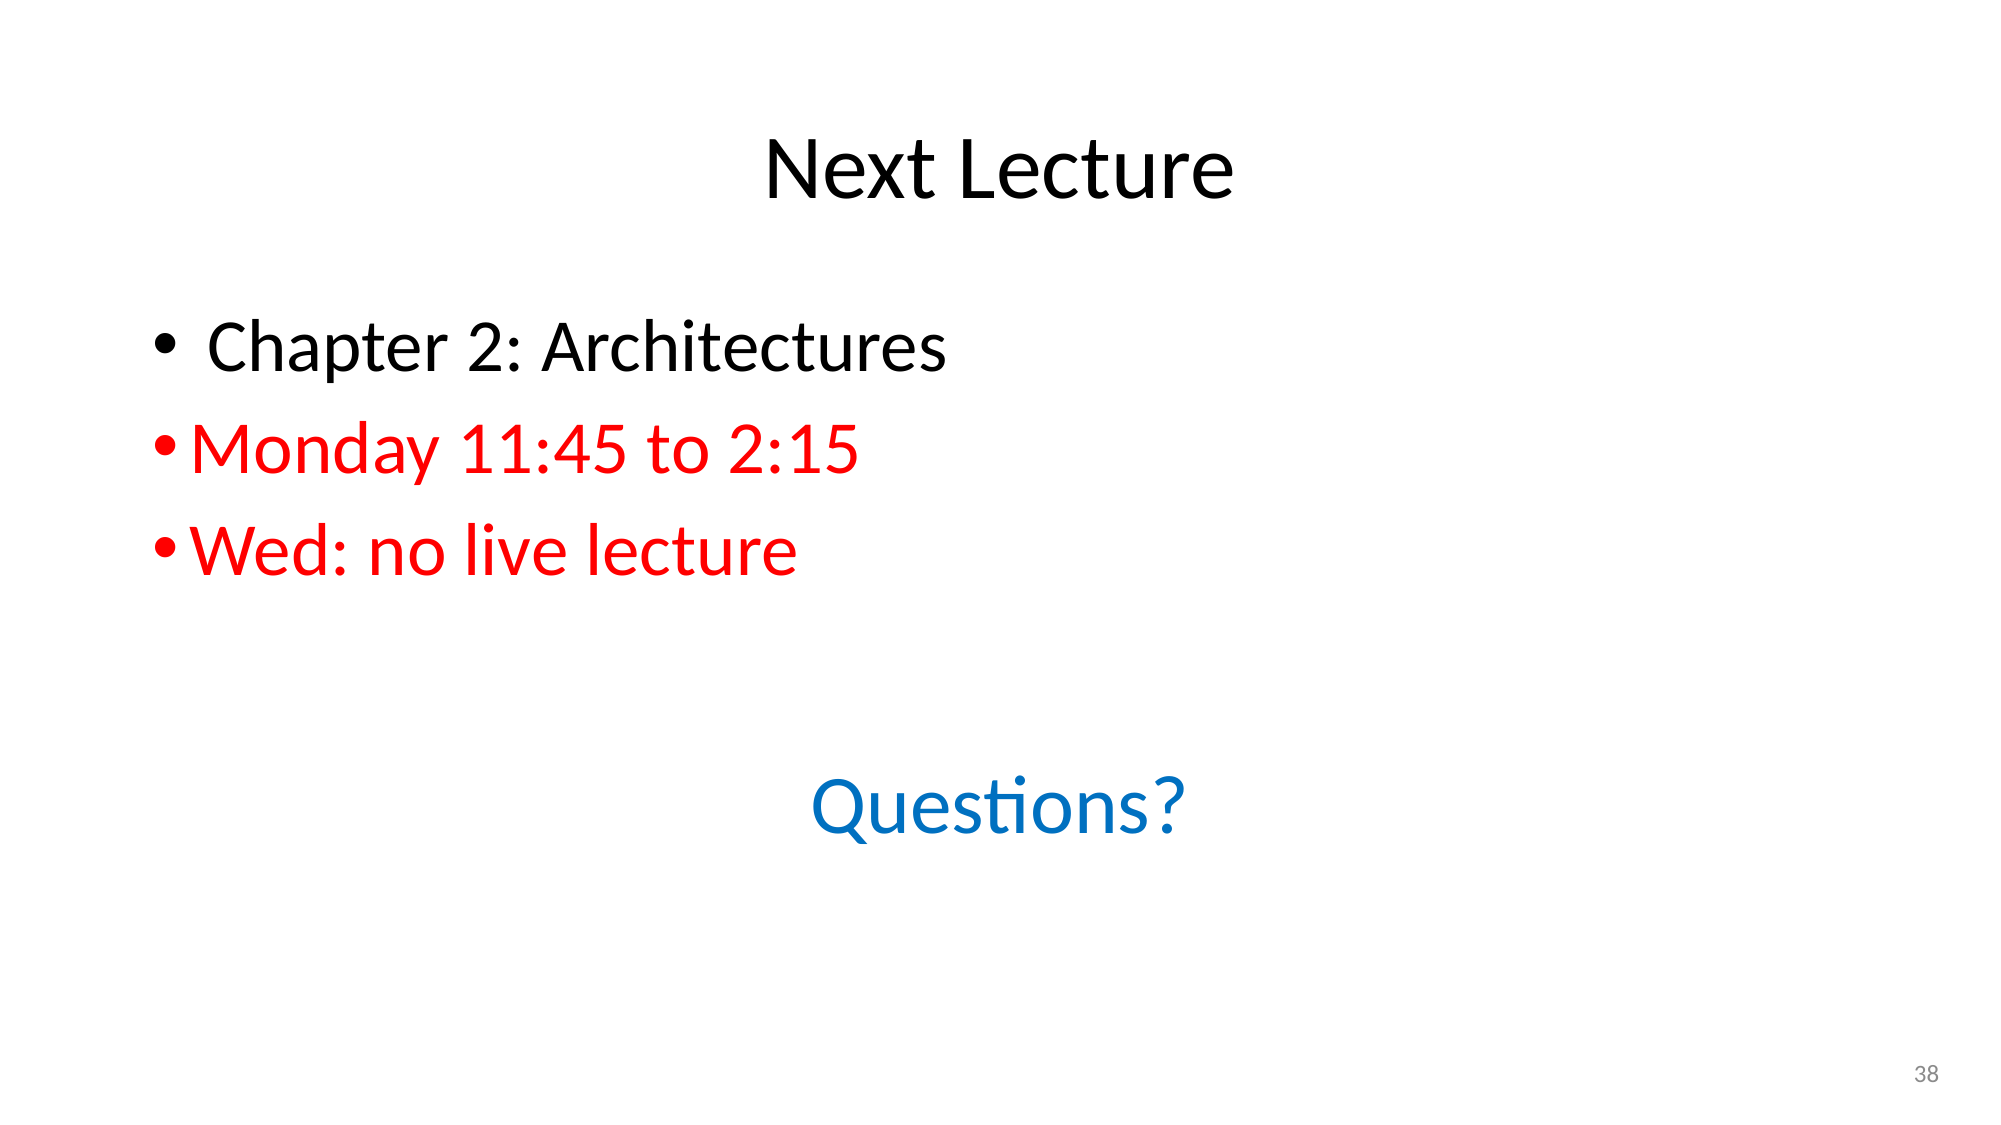

# Next Lecture
 Chapter 2: ﻿Architectures
Monday 11:45 to 2:15
Wed: no live lecture

Questions?

38